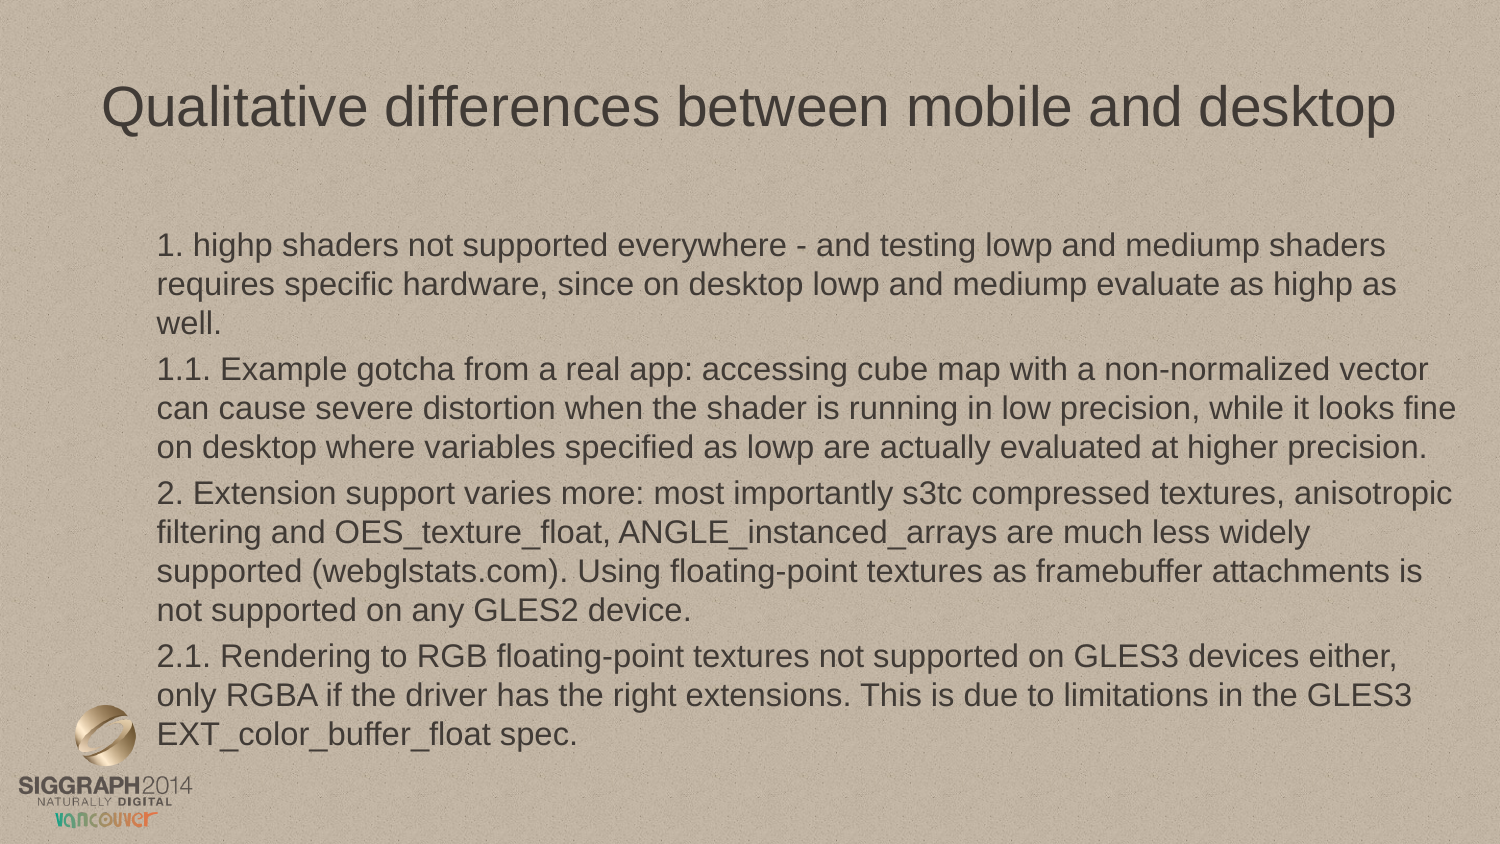

# Qualitative differences between mobile and desktop
1. highp shaders not supported everywhere - and testing lowp and mediump shaders requires specific hardware, since on desktop lowp and mediump evaluate as highp as well.
1.1. Example gotcha from a real app: accessing cube map with a non-normalized vector can cause severe distortion when the shader is running in low precision, while it looks fine on desktop where variables specified as lowp are actually evaluated at higher precision.
2. Extension support varies more: most importantly s3tc compressed textures, anisotropic filtering and OES_texture_float, ANGLE_instanced_arrays are much less widely supported (webglstats.com). Using floating-point textures as framebuffer attachments is not supported on any GLES2 device.
2.1. Rendering to RGB floating-point textures not supported on GLES3 devices either, only RGBA if the driver has the right extensions. This is due to limitations in the GLES3 EXT_color_buffer_float spec.